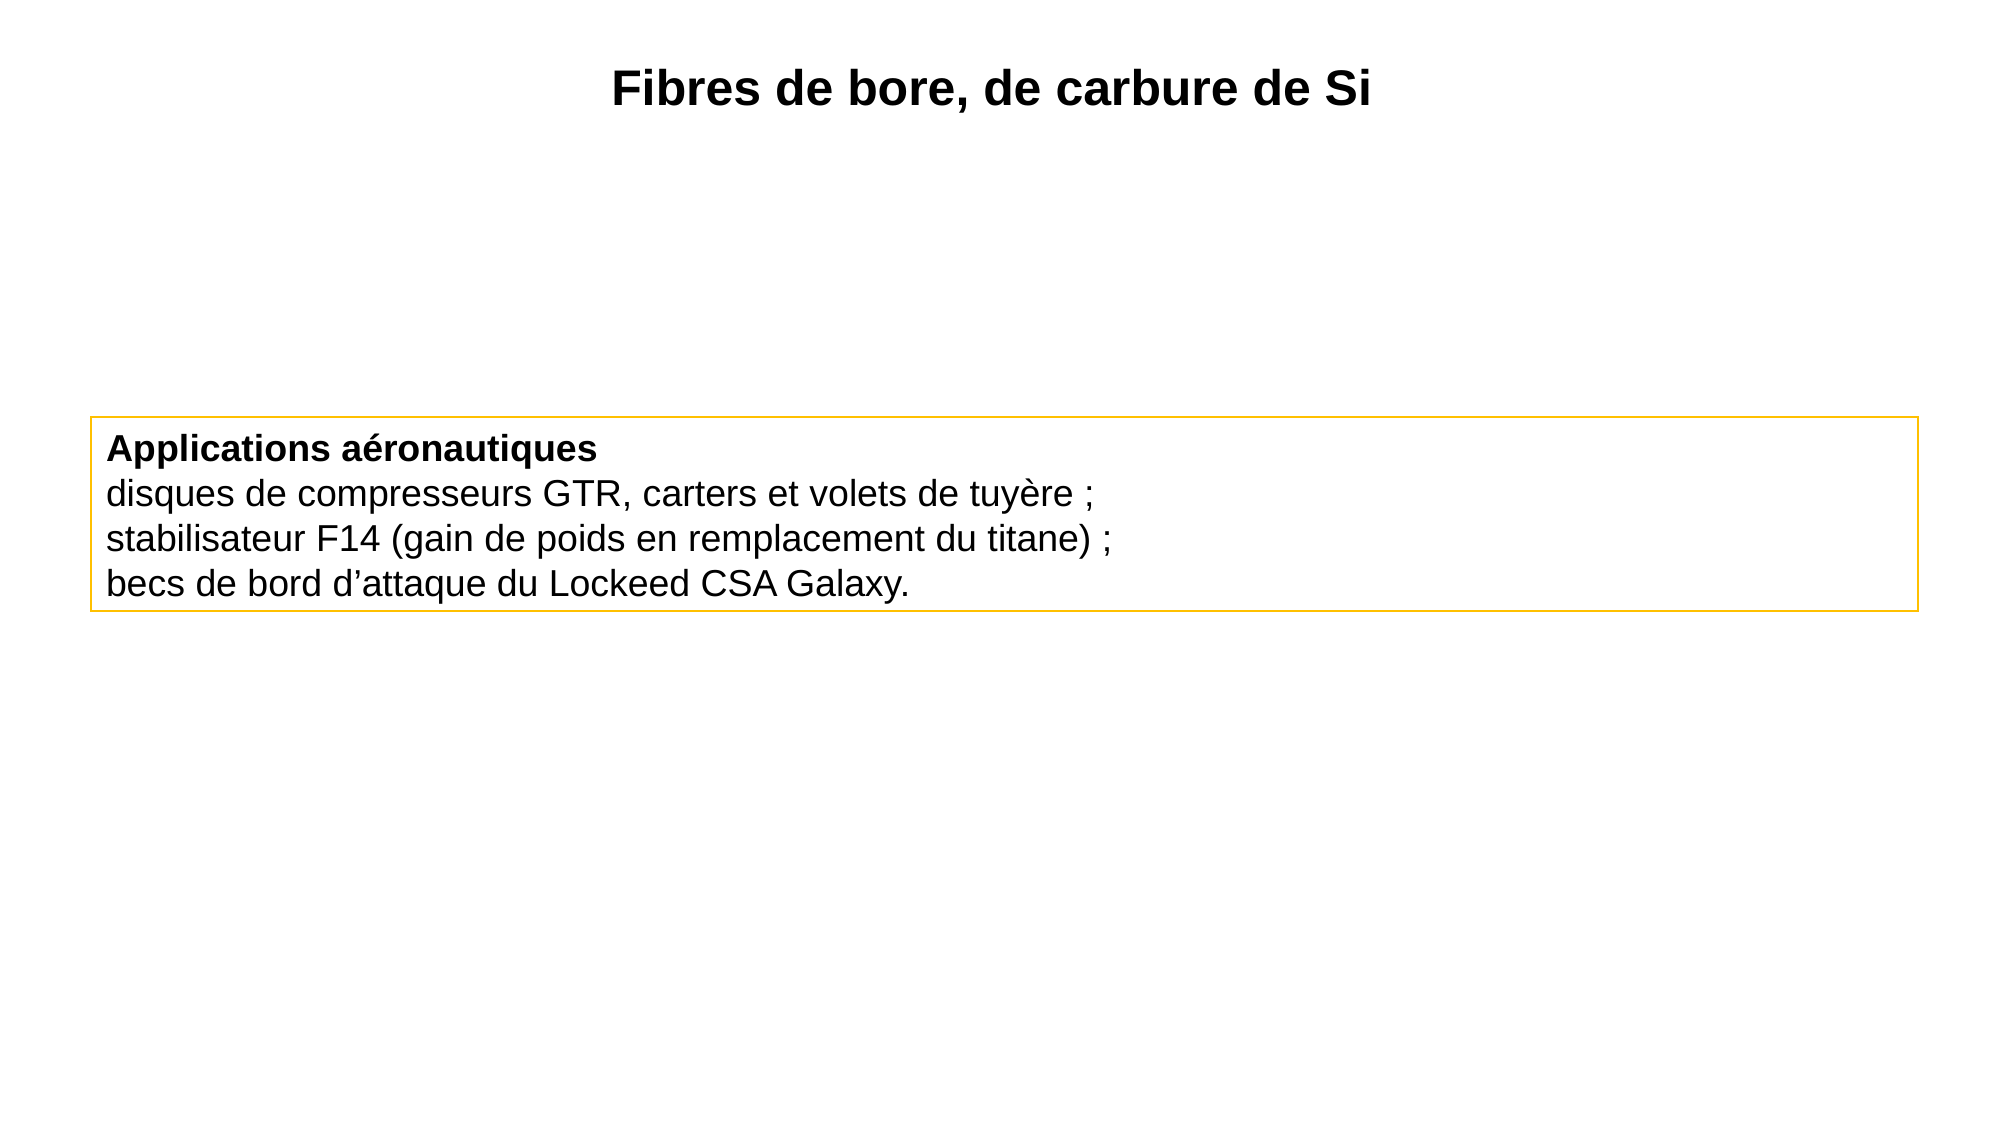

# Fibres de bore, de carbure de Si
Applications aéronautiques
disques de compresseurs GTR, carters et volets de tuyère ;
stabilisateur F14 (gain de poids en remplacement du titane) ;
becs de bord d’attaque du Lockeed CSA Galaxy.